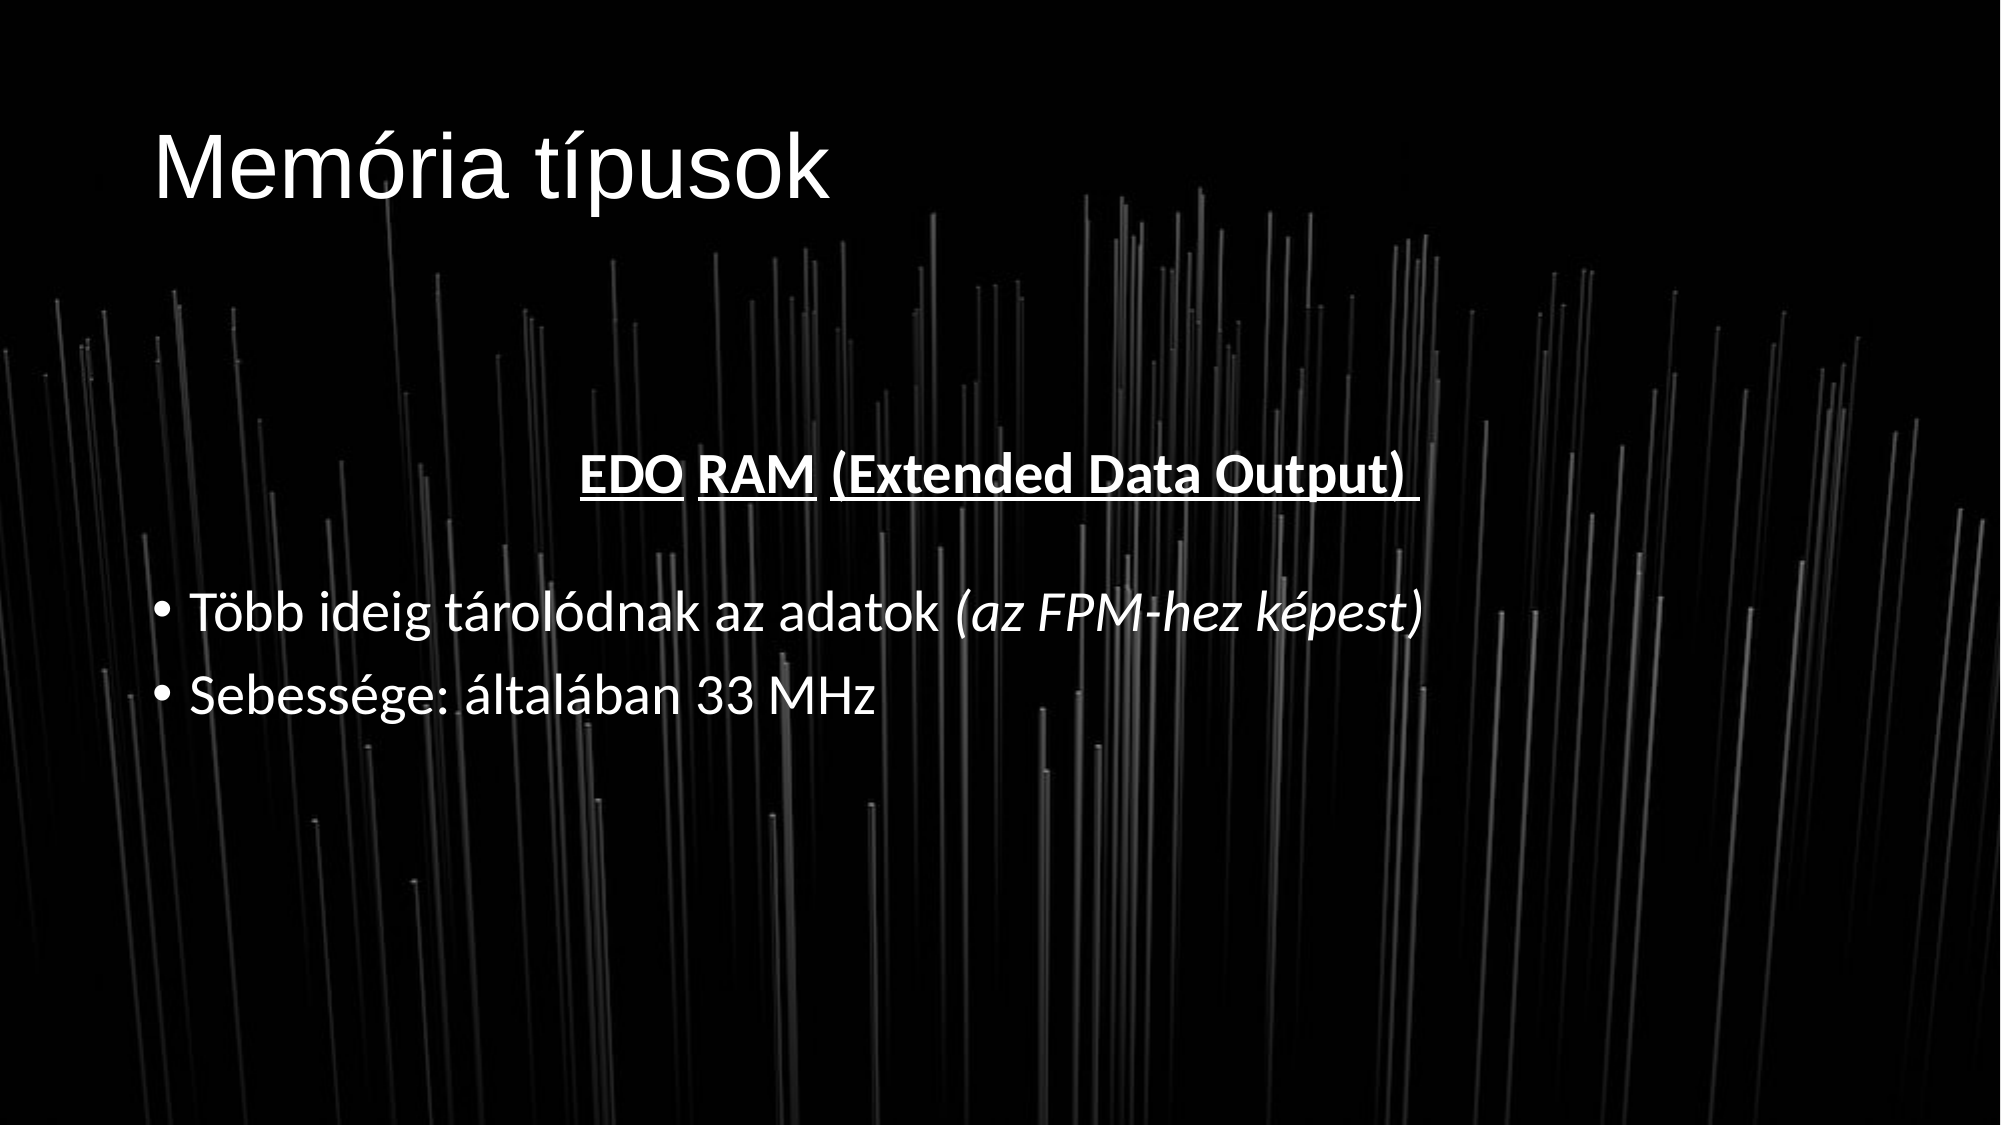

# Memória típusok
EDO RAM (Extended Data Output)

Több ideig tárolódnak az adatok (az FPM-hez képest)
Sebessége: általában 33 MHz